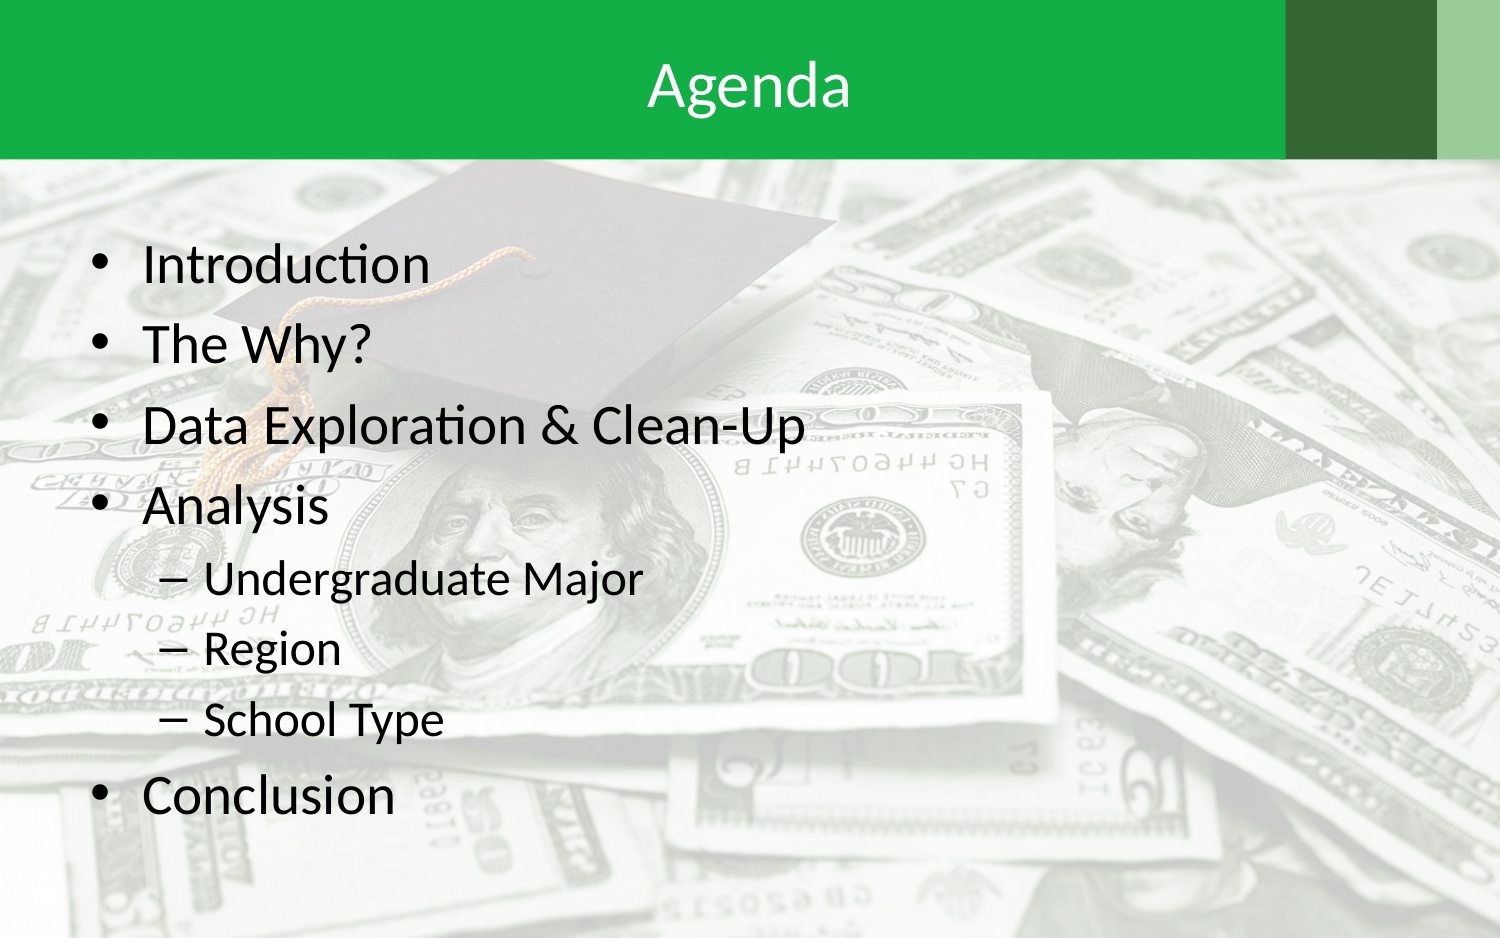

# Agenda
Introduction
The Why?
Data Exploration & Clean-Up
Analysis
Undergraduate Major
Region
School Type
Conclusion